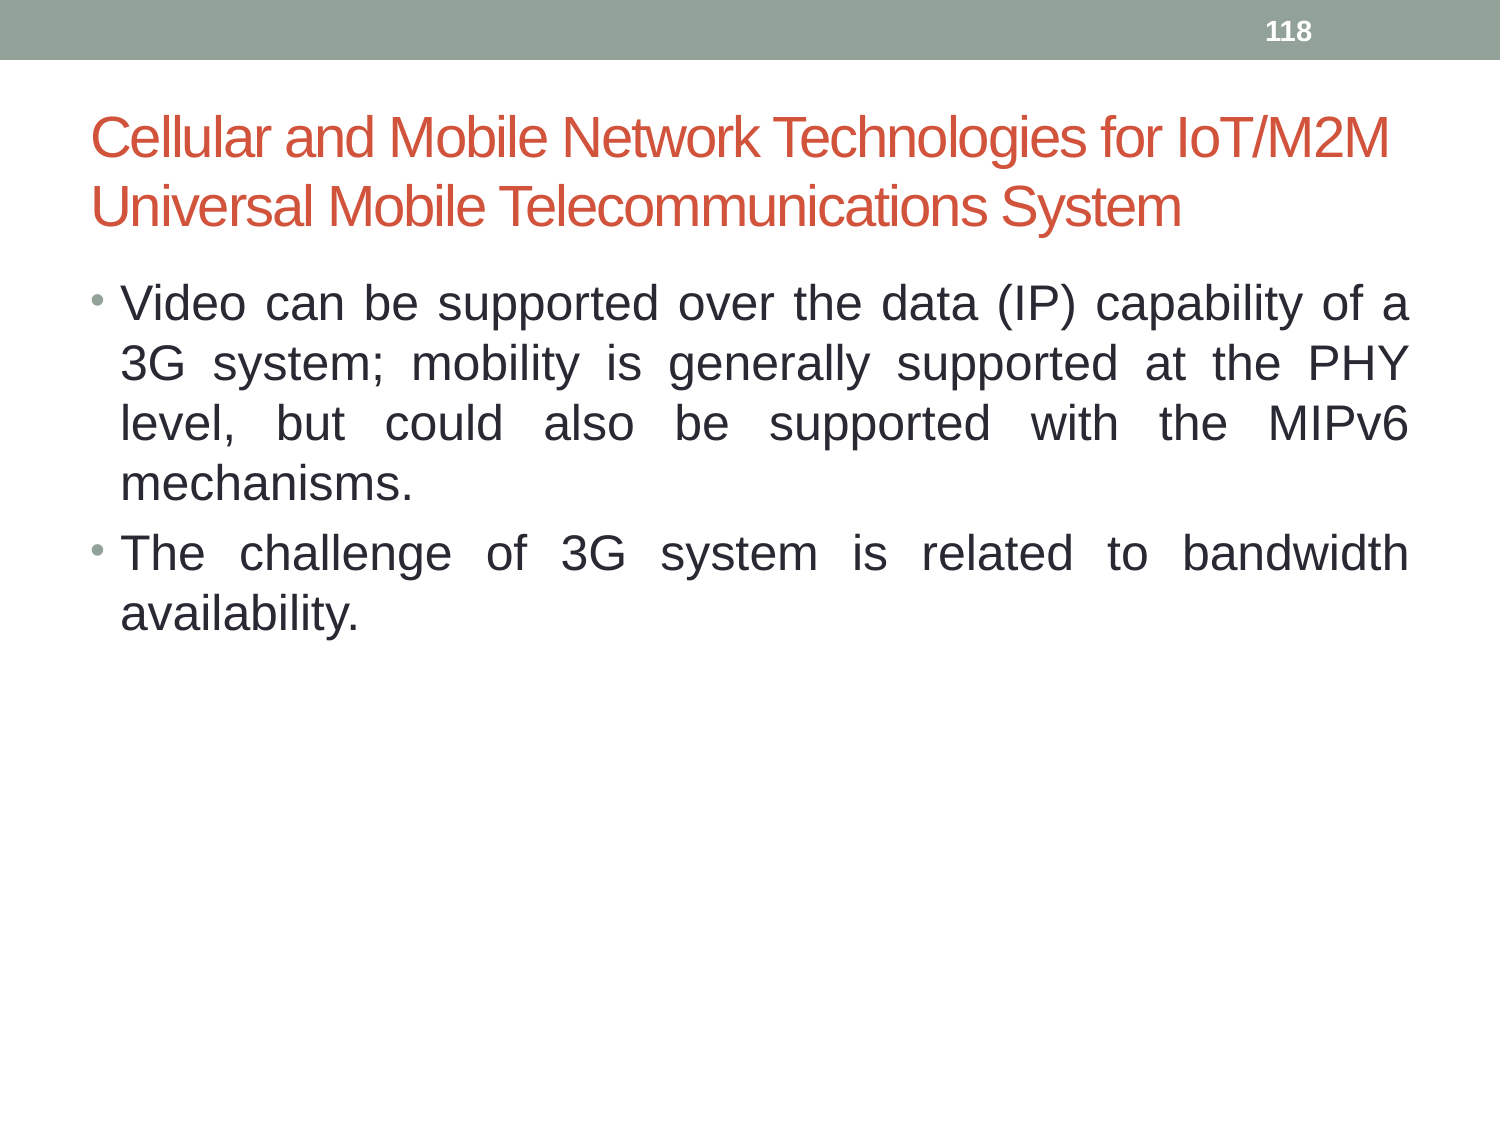

118
# Cellular and Mobile Network Technologies for IoT/M2M Universal Mobile Telecommunications System
Video can be supported over the data (IP) capability of a 3G system; mobility is generally supported at the PHY level, but could also be supported with the MIPv6 mechanisms.
The challenge of 3G system is related to bandwidth availability.